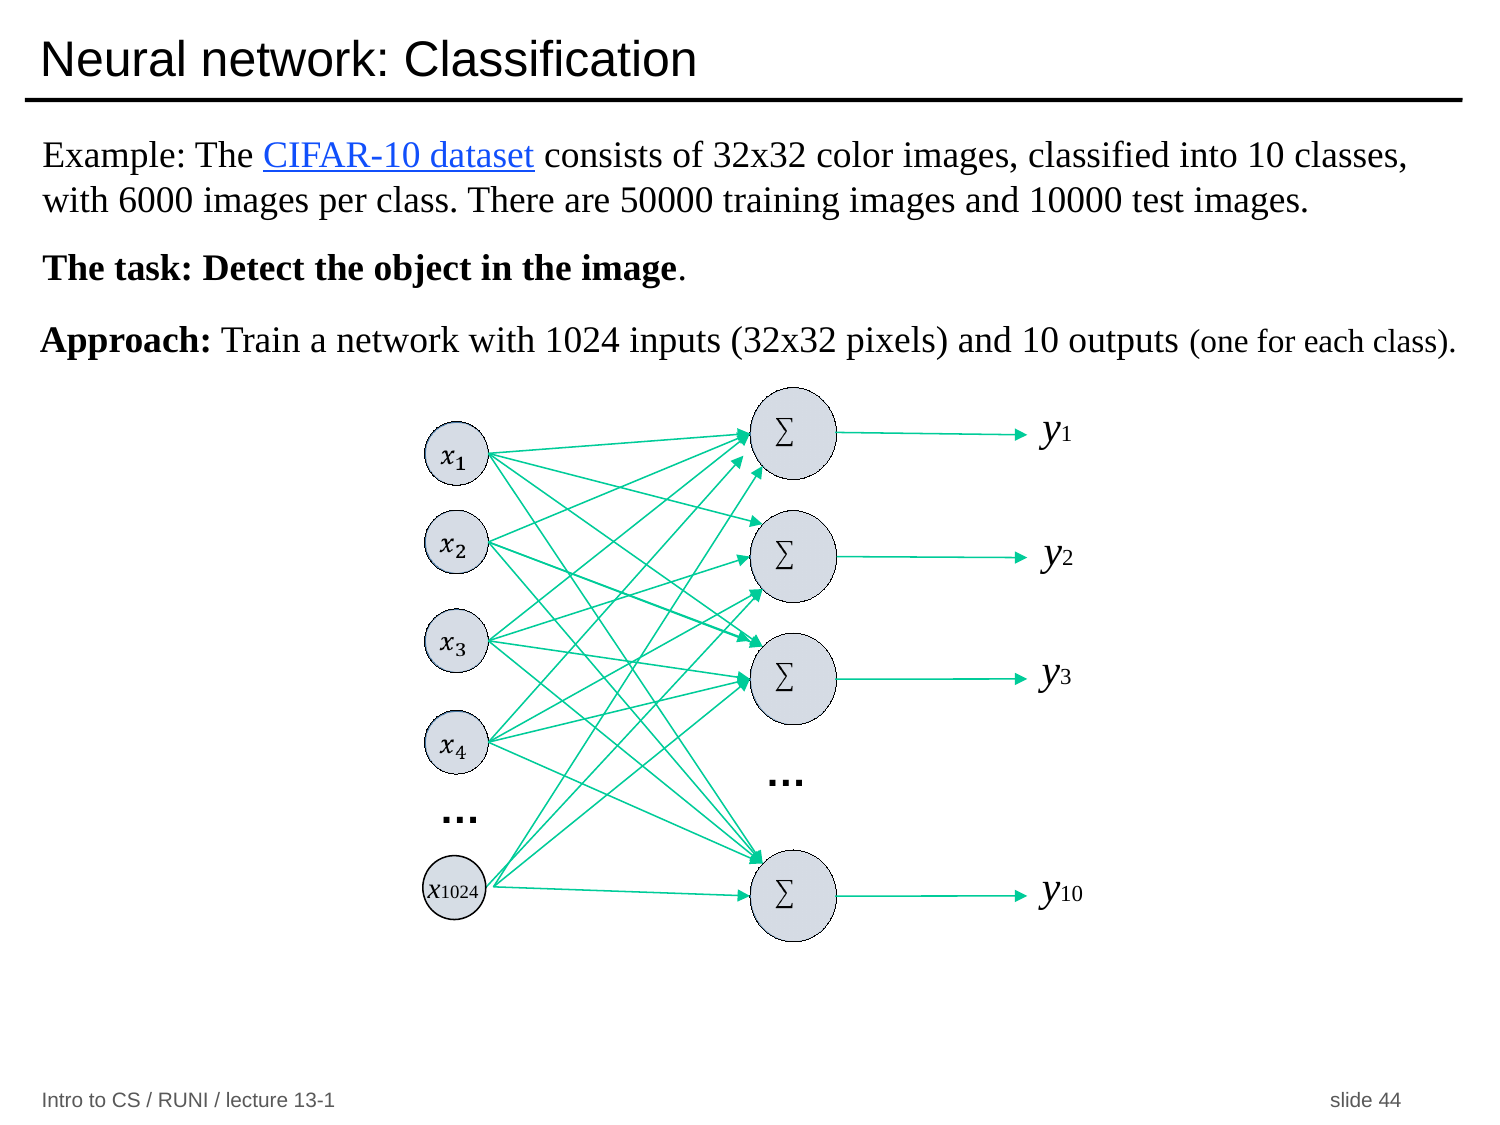

# Neural network: Classification
Example: The CIFAR-10 dataset consists of 32x32 color images, classified into 10 classes,
with 6000 images per class. There are 50000 training images and 10000 test images.
The task: Detect the object in the image.
Approach: Train a network with 1024 inputs (32x32 pixels) and 10 outputs (one for each class).

y1

y2

y3

…
…

y10

x1024